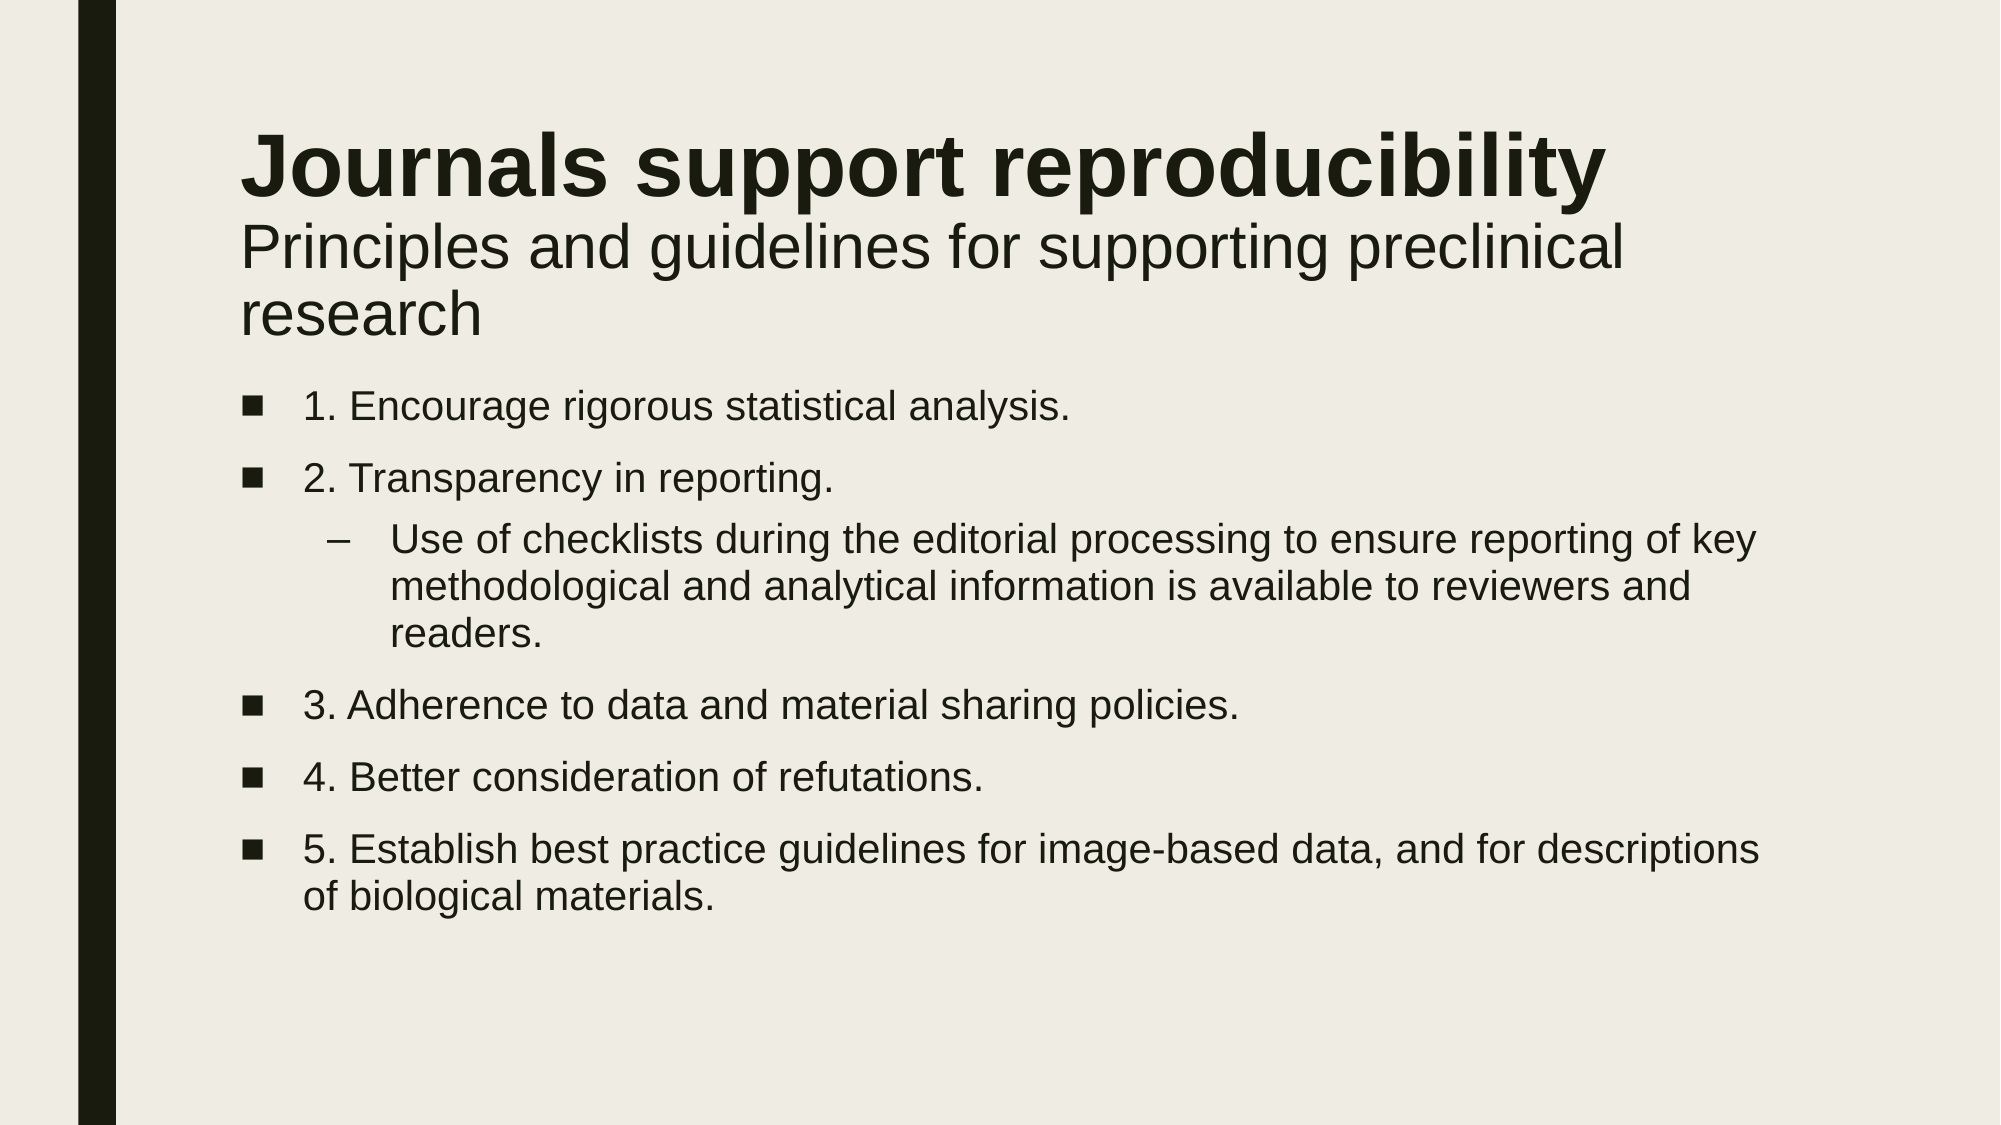

# Journals support reproducibility Principles and guidelines for supporting preclinical research
1. Encourage rigorous statistical analysis.
2. Transparency in reporting.
Use of checklists during the editorial processing to ensure reporting of key methodological and analytical information is available to reviewers and readers.
3. Adherence to data and material sharing policies.
4. Better consideration of refutations.
5. Establish best practice guidelines for image-based data, and for descriptions of biological materials.